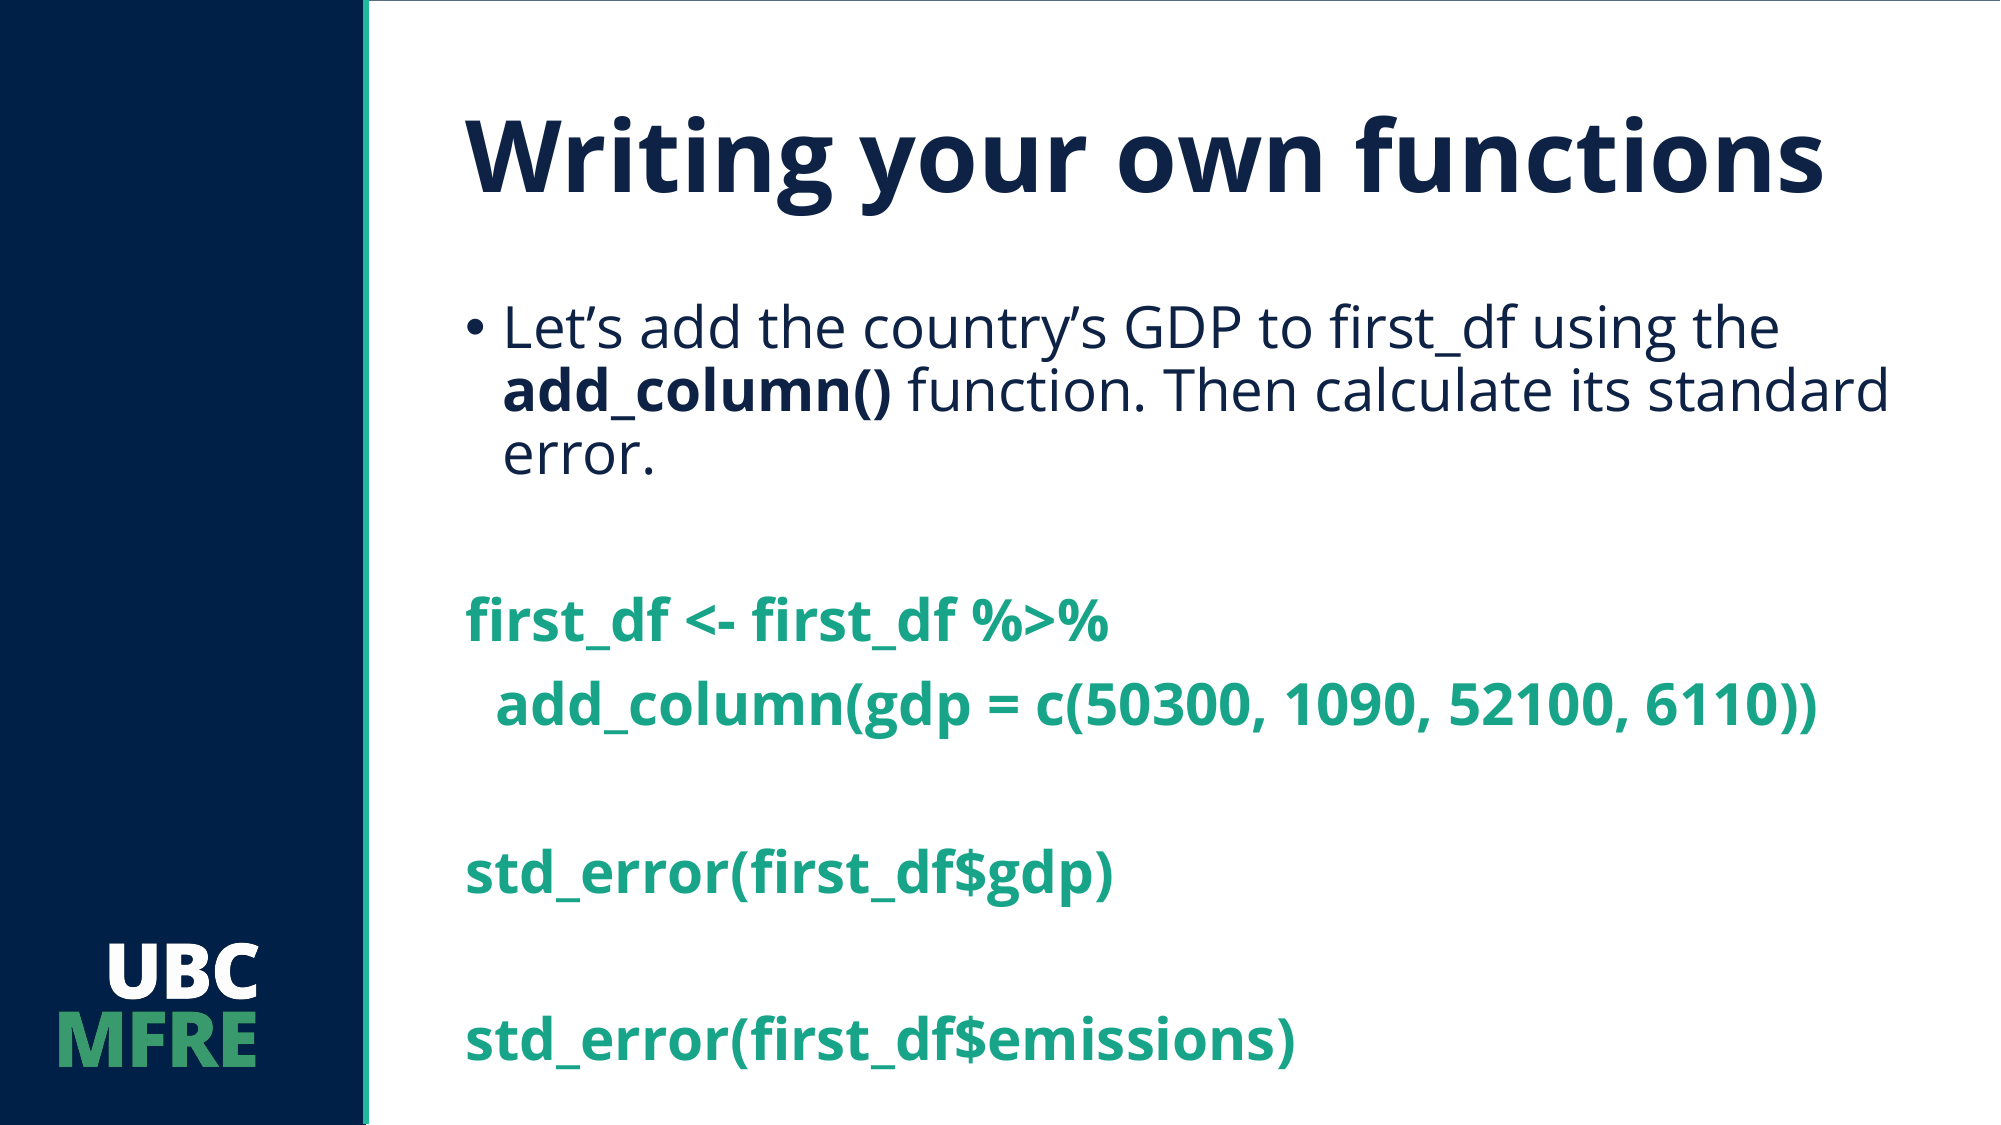

# Writing your own functions
Let’s add the country’s GDP to first_df using the add_column() function. Then calculate its standard error.

first_df <- first_df %>%
  add_column(gdp = c(50300, 1090, 52100, 6110))

std_error(first_df$gdp)

std_error(first_df$emissions)